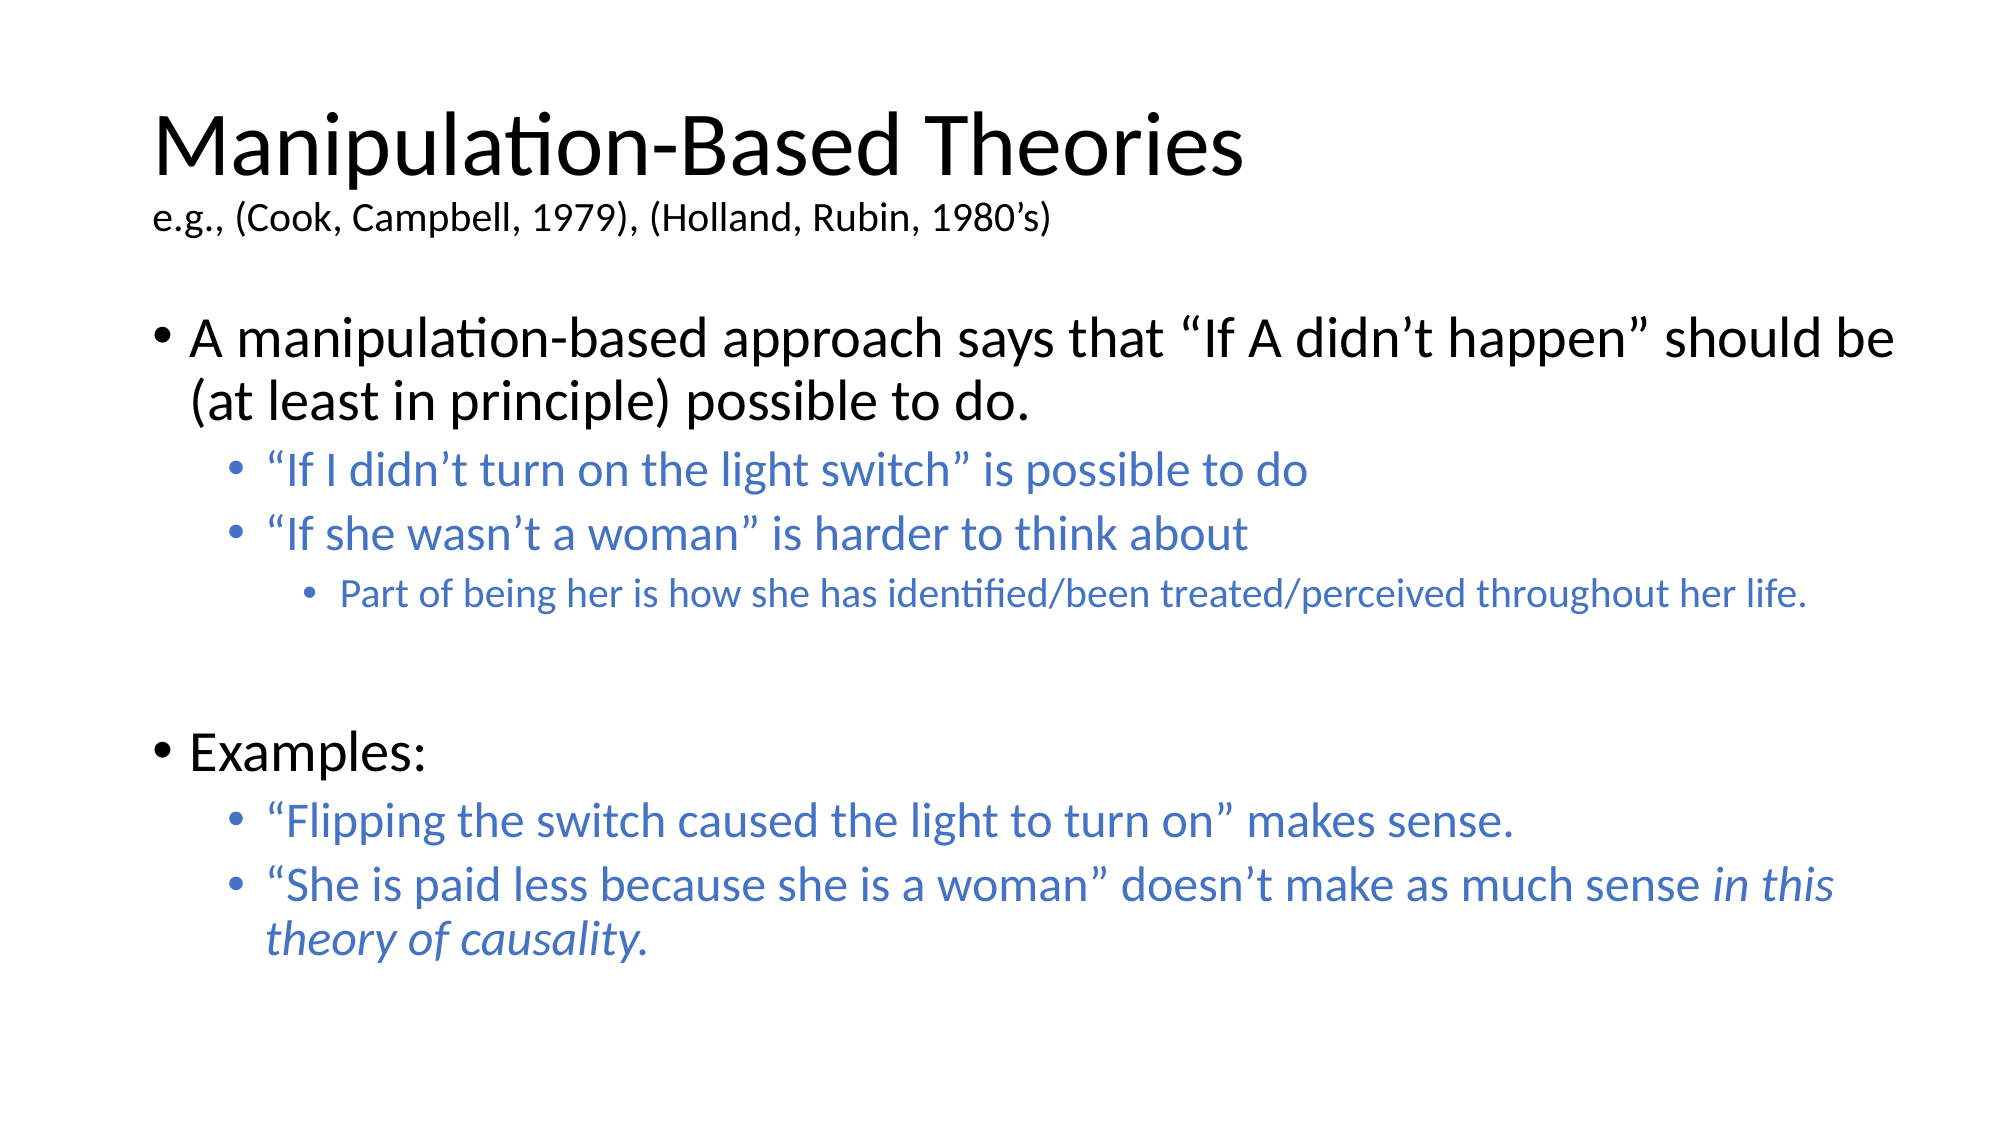

# Manipulation-Based Theories e.g., (Cook, Campbell, 1979), (Holland, Rubin, 1980’s)
A manipulation-based approach says that “If A didn’t happen” should be (at least in principle) possible to do.
“If I didn’t turn on the light switch” is possible to do
“If she wasn’t a woman” is harder to think about
Part of being her is how she has identified/been treated/perceived throughout her life.

Examples:
“Flipping the switch caused the light to turn on” makes sense.
“She is paid less because she is a woman” doesn’t make as much sense in this theory of causality.